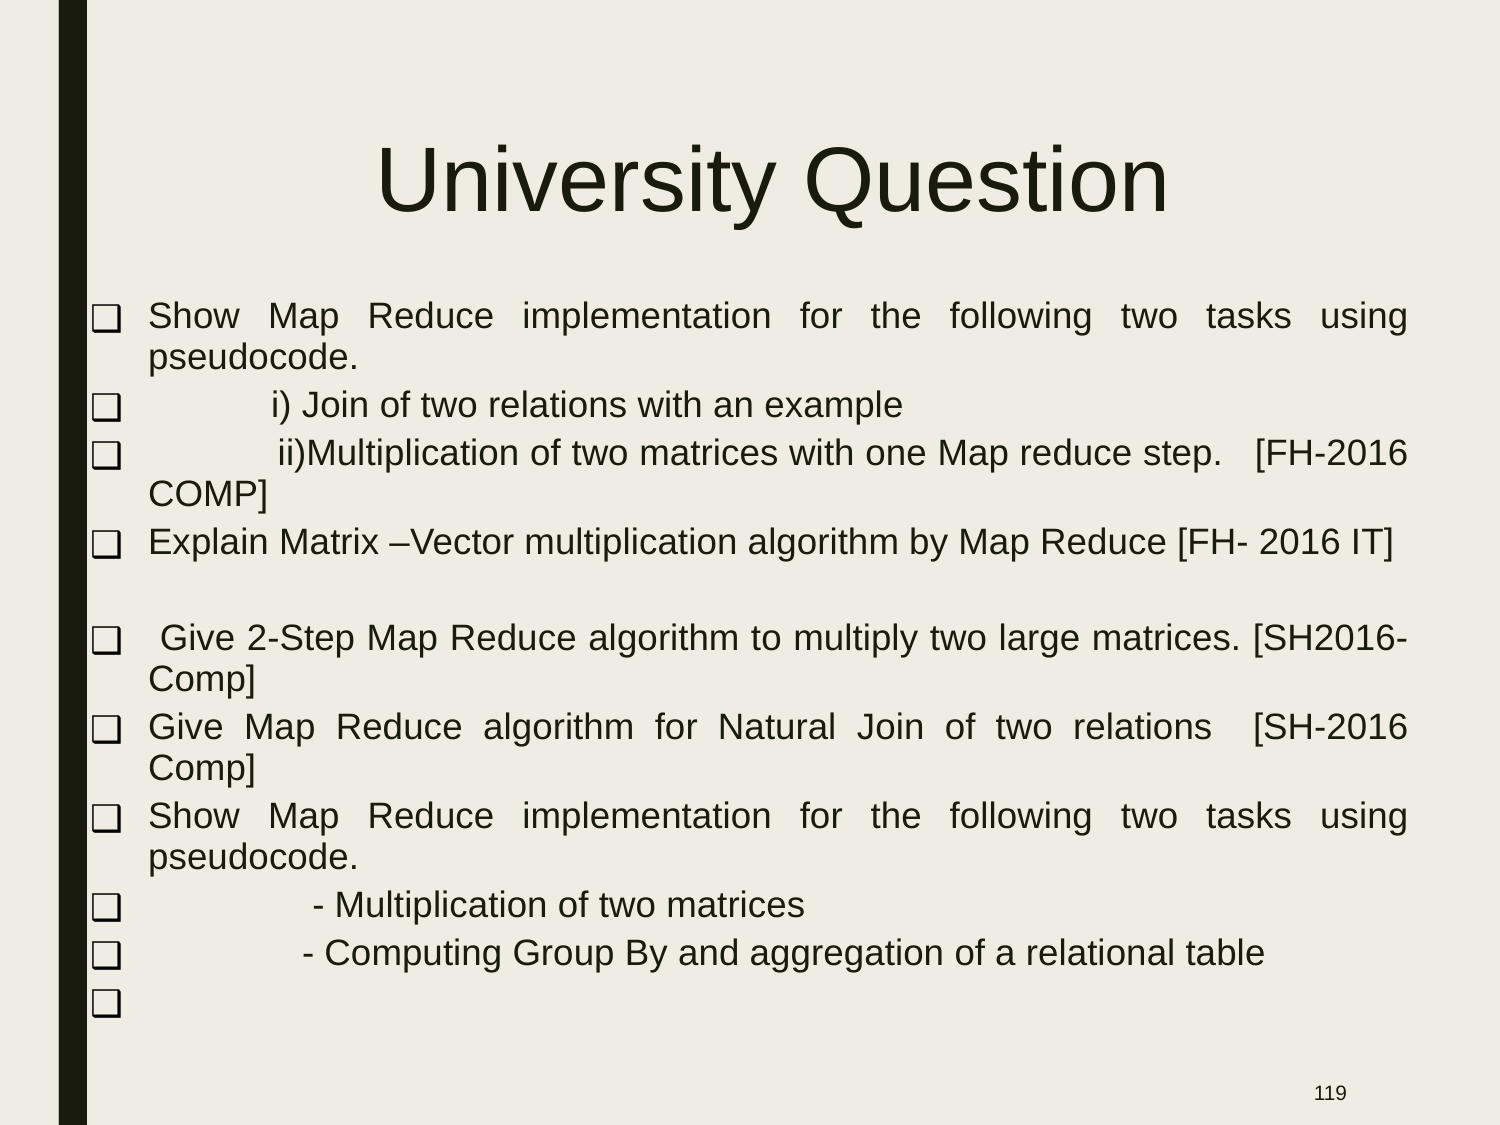

# University Question
Show Map Reduce implementation for the following two tasks using pseudocode.
            i) Join of two relations with an example
            ii)Multiplication of two matrices with one Map reduce step.   [FH-2016 COMP]
Explain Matrix –Vector multiplication algorithm by Map Reduce [FH- 2016 IT]

 Give 2-Step Map Reduce algorithm to multiply two large matrices. [SH2016- Comp]
Give Map Reduce algorithm for Natural Join of two relations  [SH-2016 Comp]
Show Map Reduce implementation for the following two tasks using pseudocode.
                - Multiplication of two matrices
               - Computing Group By and aggregation of a relational table

119